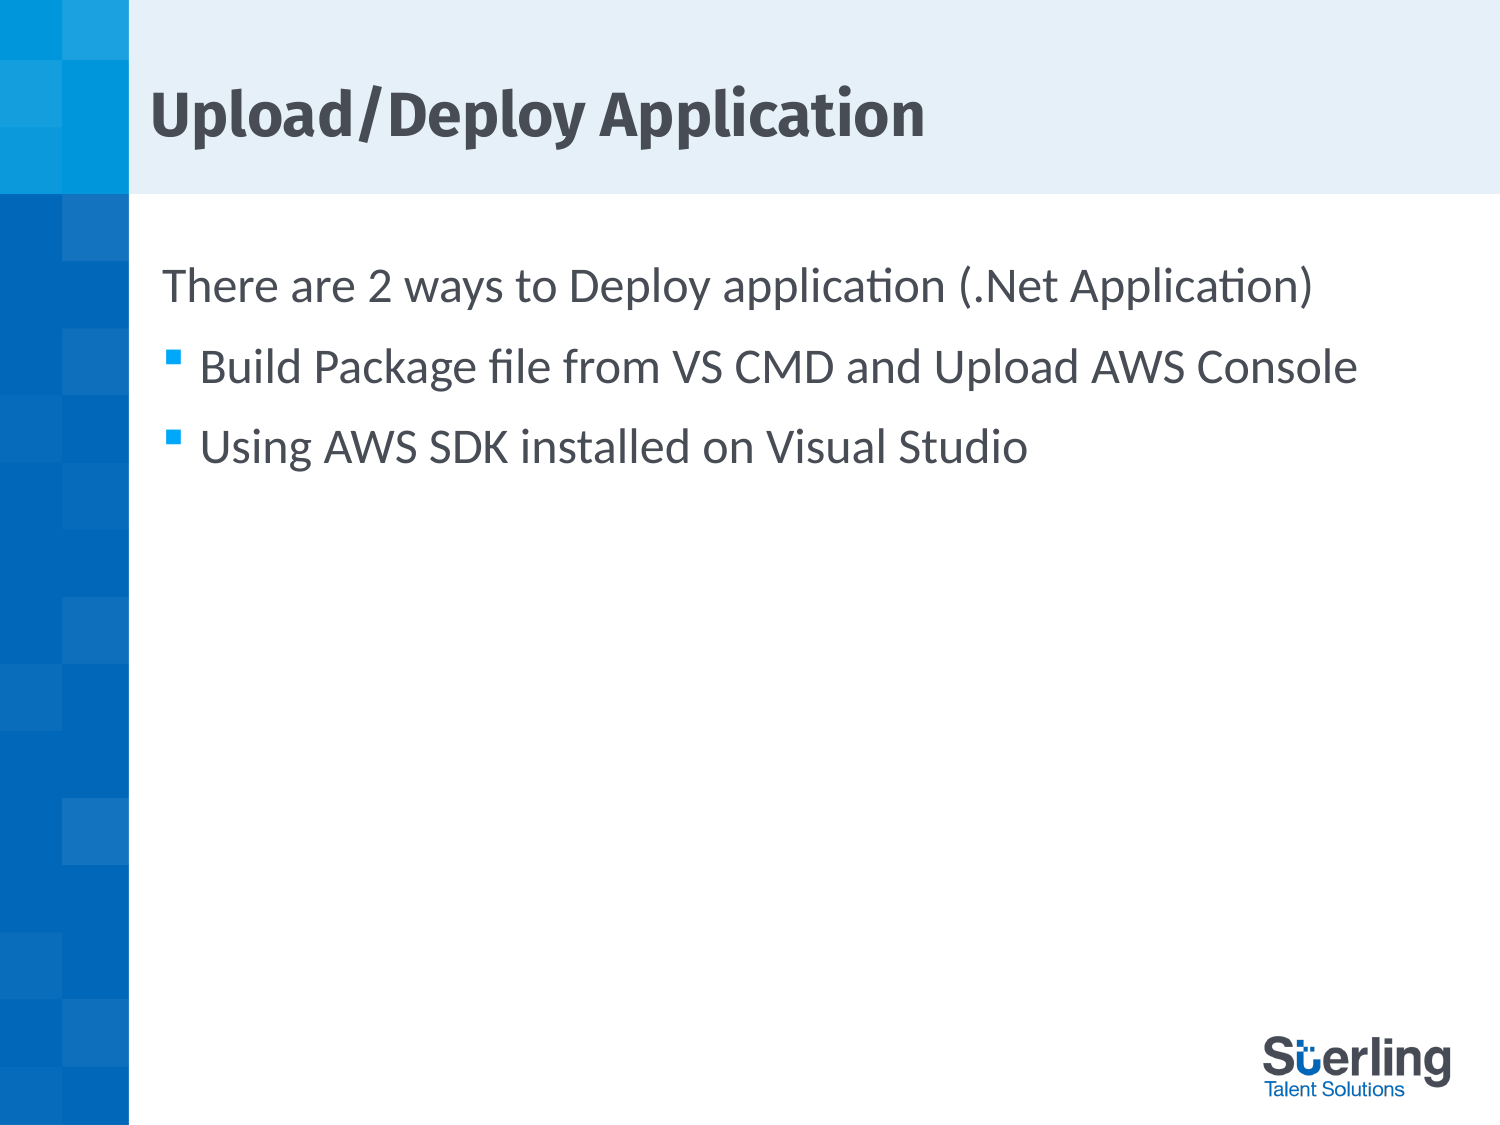

# Upload/Deploy Application
There are 2 ways to Deploy application (.Net Application)
Build Package file from VS CMD and Upload AWS Console
Using AWS SDK installed on Visual Studio